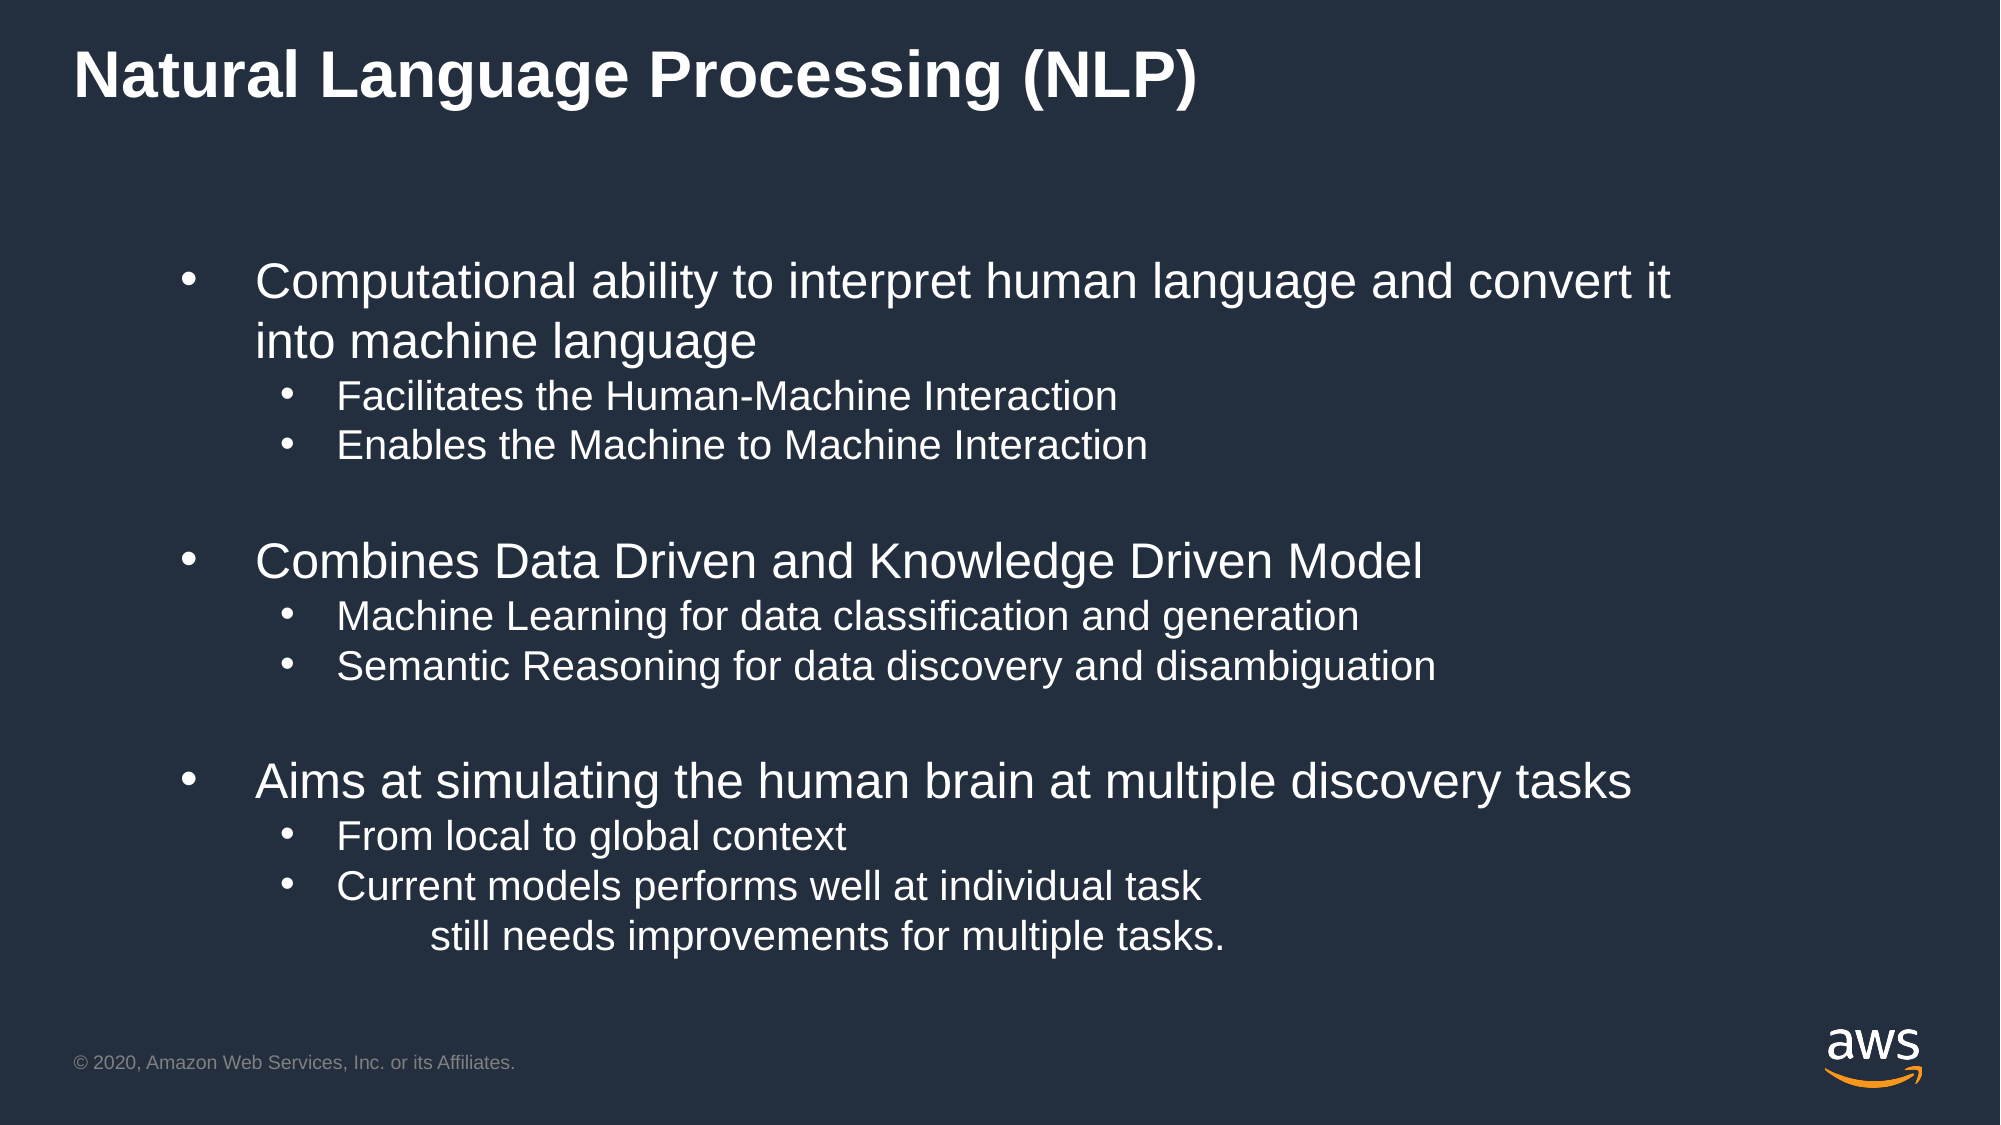

Natural Language Processing (NLP)
Computational ability to interpret human language and convert it
into machine language
Facilitates the Human-Machine Interaction
Enables the Machine to Machine Interaction

Combines Data Driven and Knowledge Driven Model
Machine Learning for data classification and generation
Semantic Reasoning for data discovery and disambiguation

Aims at simulating the human brain at multiple discovery tasks
From local to global context
Current models performs well at individual task
	still needs improvements for multiple tasks.